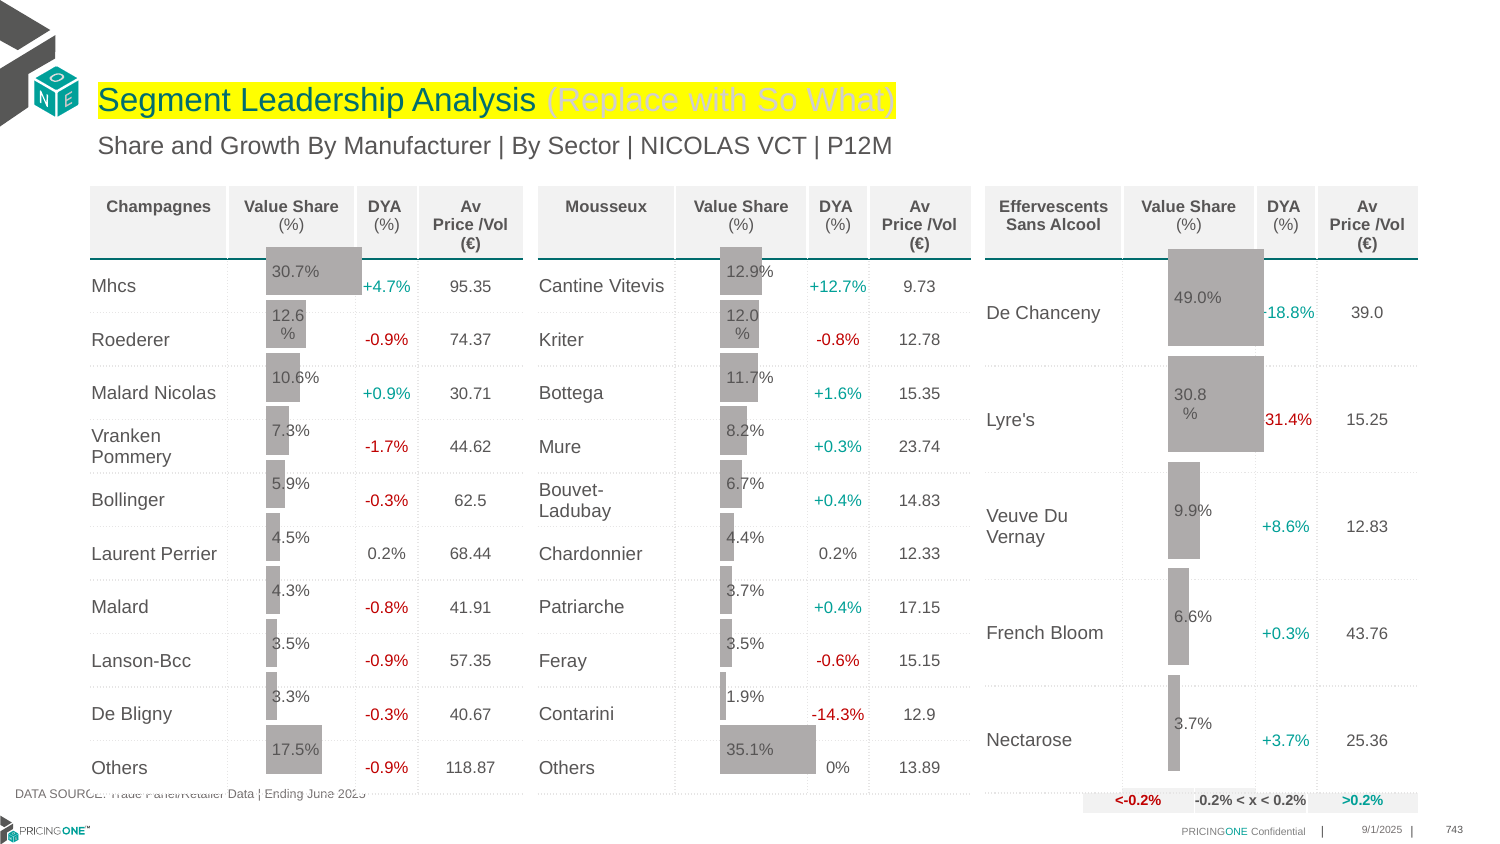

# Segment Leadership Analysis (Replace with So What)
Share and Growth By Manufacturer | By Sector | NICOLAS VCT | P12M
| Mousseux | Value Share (%) | DYA (%) | Av Price /Vol (€) |
| --- | --- | --- | --- |
| Cantine Vitevis |  | +12.7% | 9.73 |
| Kriter |  | -0.8% | 12.78 |
| Bottega |  | +1.6% | 15.35 |
| Mure |  | +0.3% | 23.74 |
| Bouvet-Ladubay |  | +0.4% | 14.83 |
| Chardonnier |  | 0.2% | 12.33 |
| Patriarche |  | +0.4% | 17.15 |
| Feray |  | -0.6% | 15.15 |
| Contarini |  | -14.3% | 12.9 |
| Others |  | 0% | 13.89 |
| Champagnes | Value Share (%) | DYA (%) | Av Price /Vol (€) |
| --- | --- | --- | --- |
| Mhcs |  | +4.7% | 95.35 |
| Roederer |  | -0.9% | 74.37 |
| Malard Nicolas |  | +0.9% | 30.71 |
| Vranken Pommery |  | -1.7% | 44.62 |
| Bollinger |  | -0.3% | 62.5 |
| Laurent Perrier |  | 0.2% | 68.44 |
| Malard |  | -0.8% | 41.91 |
| Lanson-Bcc |  | -0.9% | 57.35 |
| De Bligny |  | -0.3% | 40.67 |
| Others |  | -0.9% | 118.87 |
| Effervescents Sans Alcool | Value Share (%) | DYA (%) | Av Price /Vol (€) |
| --- | --- | --- | --- |
| De Chanceny |  | +18.8% | 39.0 |
| Lyre's |  | -31.4% | 15.25 |
| Veuve Du Vernay |  | +8.6% | 12.83 |
| French Bloom |  | +0.3% | 43.76 |
| Nectarose |  | +3.7% | 25.36 |

### Chart

| Category | Champagnes | NICOLAS VCT |
|---|---|
|  | 0.30717881512377376 |

### Chart

| Category | Mousseux | NICOLAS VCT |
|---|---|
|  | 0.12944166215820482 |

### Chart

| Category | Effervescents Sans Alcool | NICOLAS VCT |
|---|---|
|  | 0.4896924083769634 |
DATA SOURCE: Trade Panel/Retailer Data | Ending June 2025
| <-0.2% | -0.2% < x < 0.2% | >0.2% |
| --- | --- | --- |

9/1/2025
743